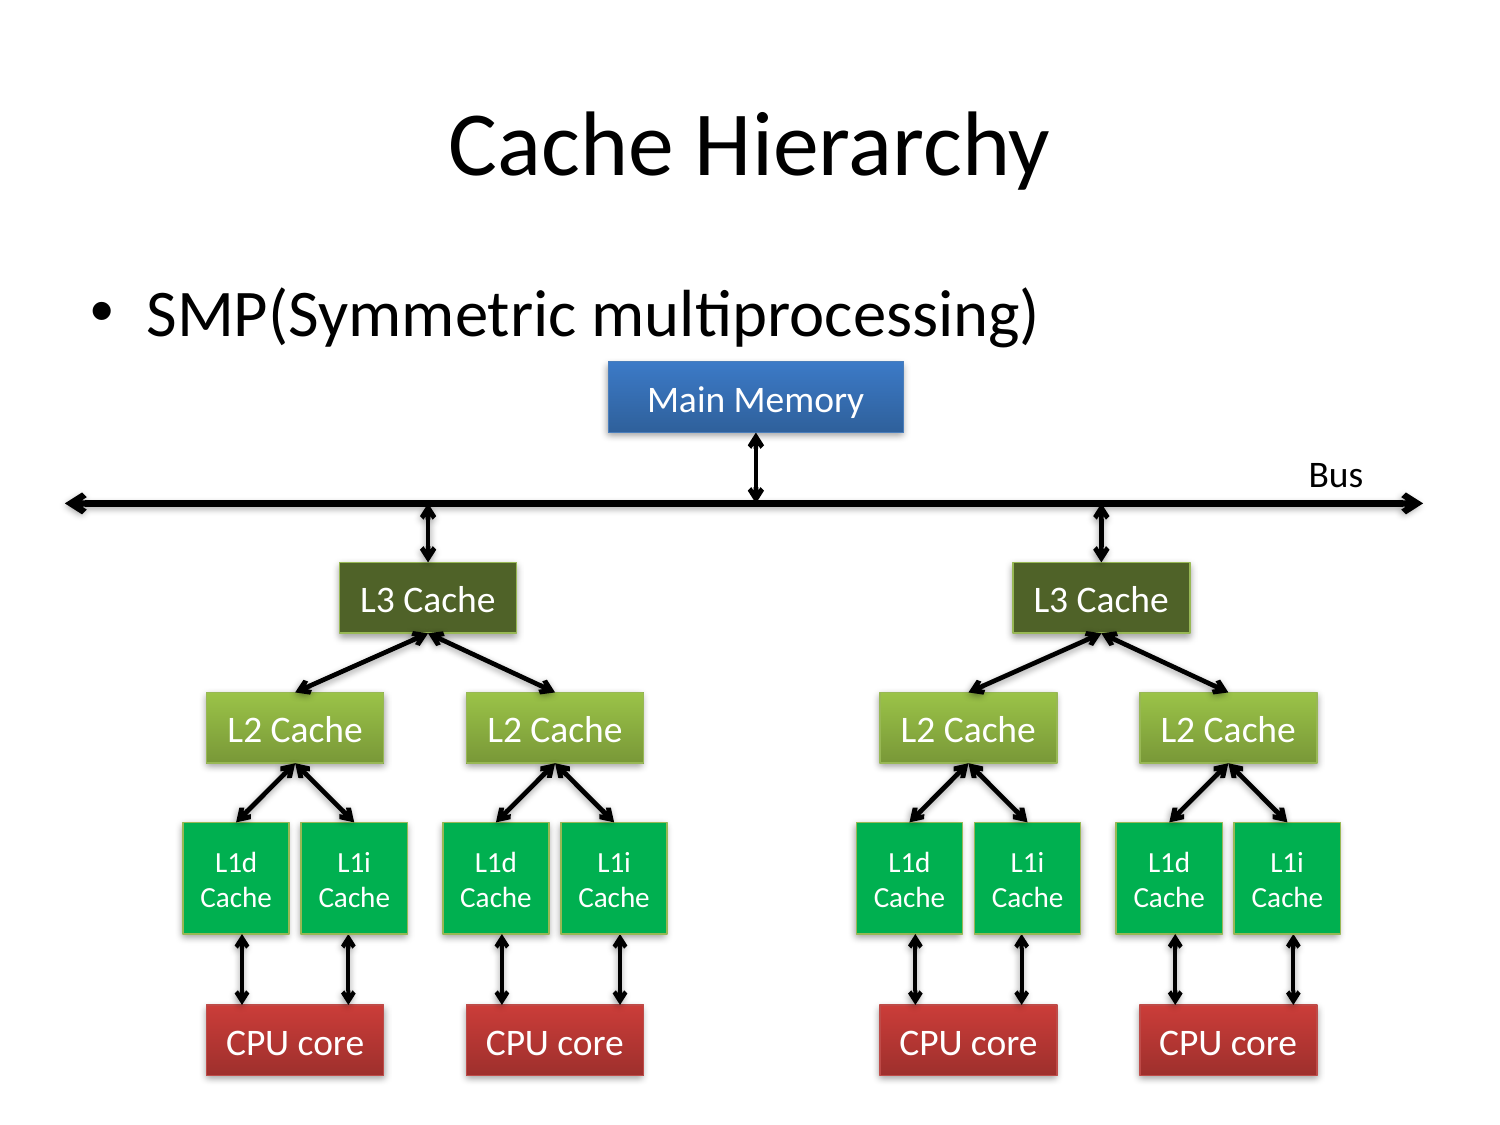

# Cache Hierarchy
SMP(Symmetric multiprocessing)
Main Memory
Bus
L3 Cache
L3 Cache
L2 Cache
L2 Cache
L2 Cache
L2 Cache
L1d Cache
L1d Cache
L1d Cache
L1d Cache
L1i Cache
L1i Cache
L1i Cache
L1i Cache
CPU core
CPU core
CPU core
CPU core